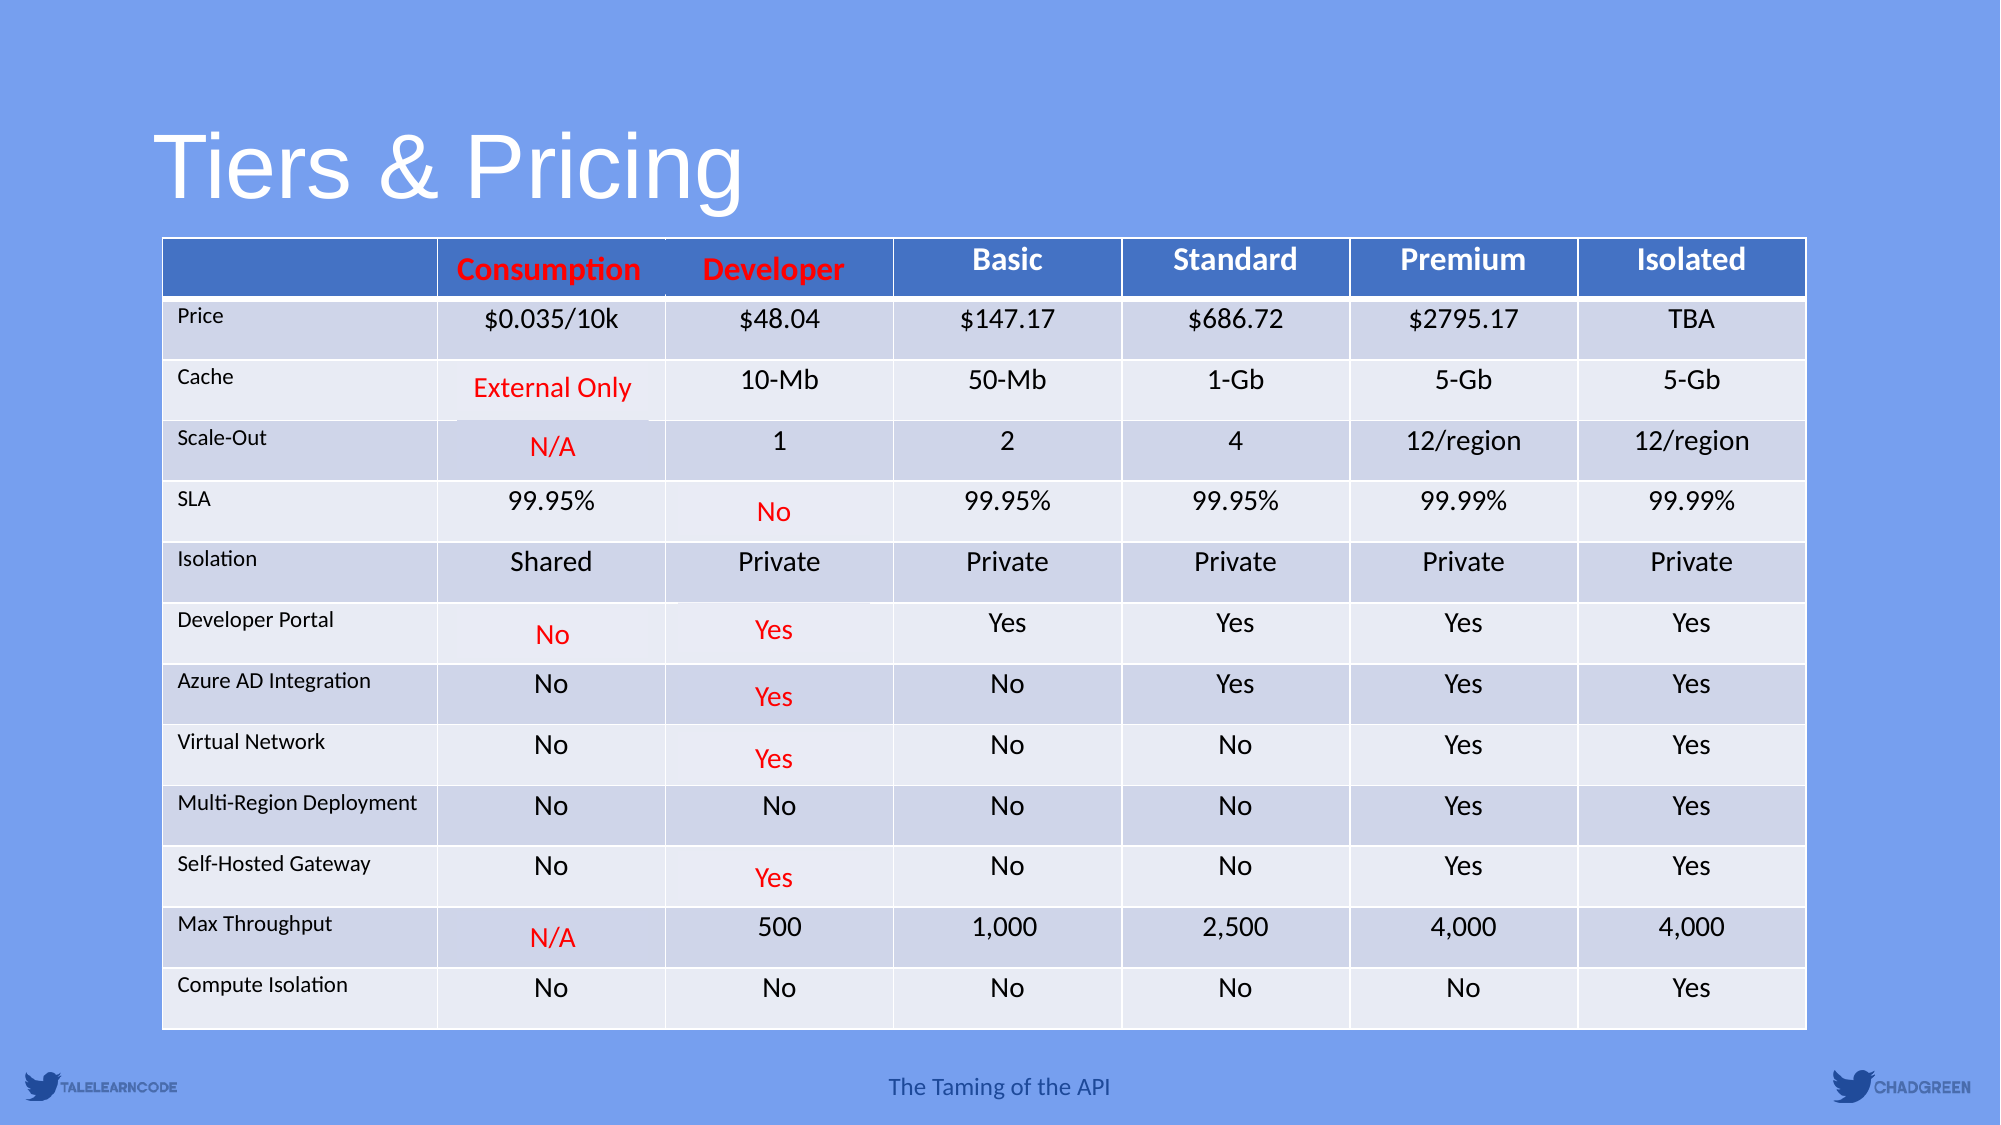

# Tiers & Pricing
|  | Consumption | Developer | Basic | Standard | Premium | Isolated |
| --- | --- | --- | --- | --- | --- | --- |
| Price | $0.035/10k | $48.04 | $147.17 | $686.72 | $2795.17 | TBA |
| Cache | External Only | 10-Mb | 50-Mb | 1-Gb | 5-Gb | 5-Gb |
| Scale-Out | N/A | 1 | 2 | 4 | 12/region | 12/region |
| SLA | 99.95% | No | 99.95% | 99.95% | 99.99% | 99.99% |
| Isolation | Shared | Private | Private | Private | Private | Private |
| Developer Portal | No | Yes | Yes | Yes | Yes | Yes |
| Azure AD Integration | No | Yes | No | Yes | Yes | Yes |
| Virtual Network | No | Yes | No | No | Yes | Yes |
| Multi-Region Deployment | No | No | No | No | Yes | Yes |
| Self-Hosted Gateway | No | Yes | No | No | Yes | Yes |
| Max Throughput | N/A | 500 | 1,000 | 2,500 | 4,000 | 4,000 |
| Compute Isolation | No | No | No | No | No | Yes |
Consumption
Developer
External Only
N/A
No
Yes
No
Yes
Yes
Yes
N/A